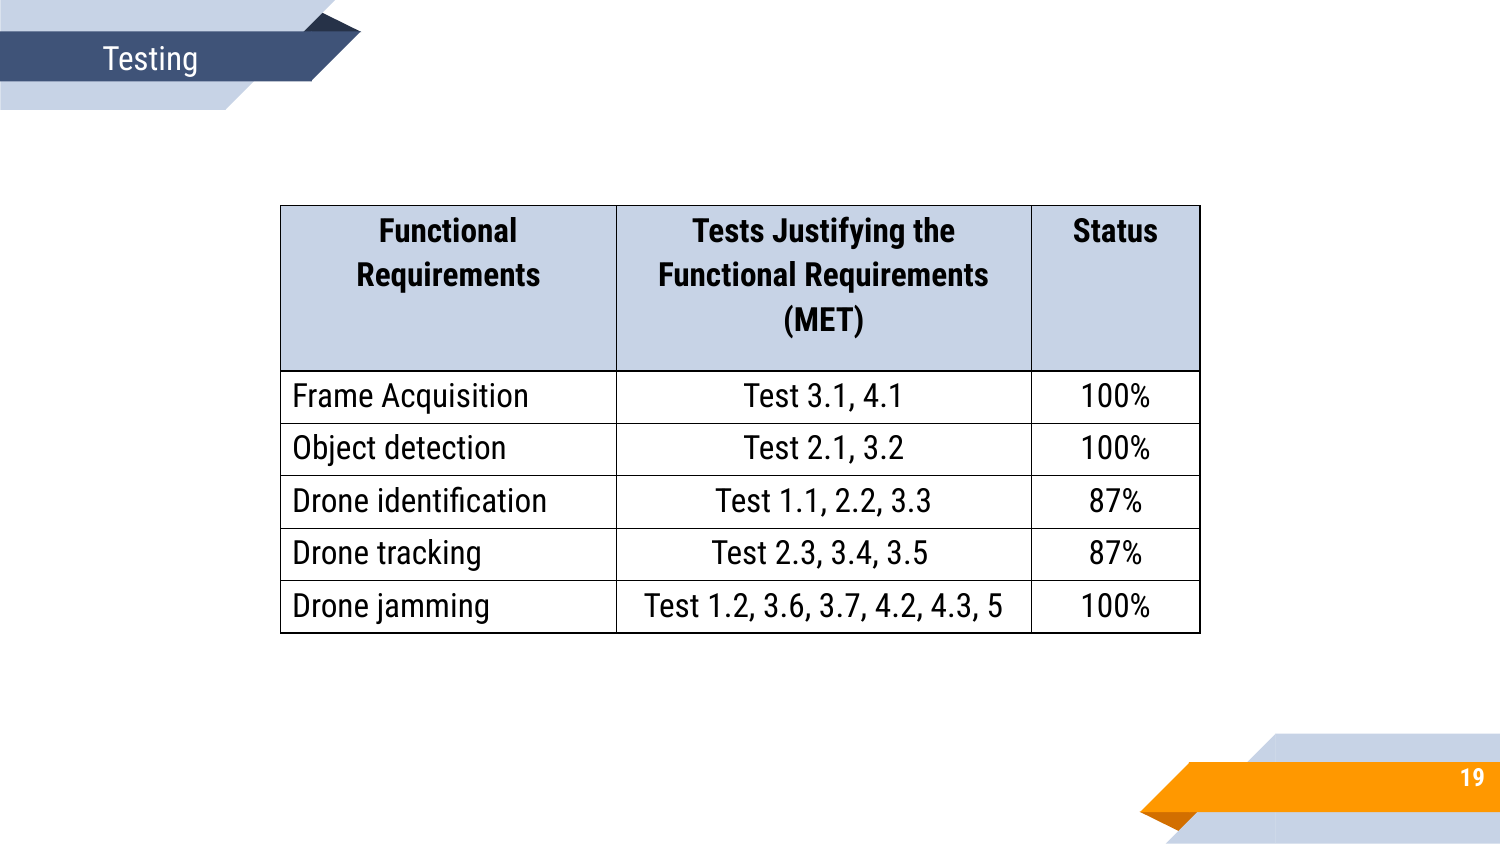

Testing
| Functional Requirements | Tests Justifying the Functional Requirements (MET) | Status |
| --- | --- | --- |
| Frame Acquisition | Test 3.1, 4.1 | 100% |
| Object detection | Test 2.1, 3.2 | 100% |
| Drone identification | Test 1.1, 2.2, 3.3 | 87% |
| Drone tracking | Test 2.3, 3.4, 3.5 | 87% |
| Drone jamming | Test 1.2, 3.6, 3.7, 4.2, 4.3, 5 | 100% |
19